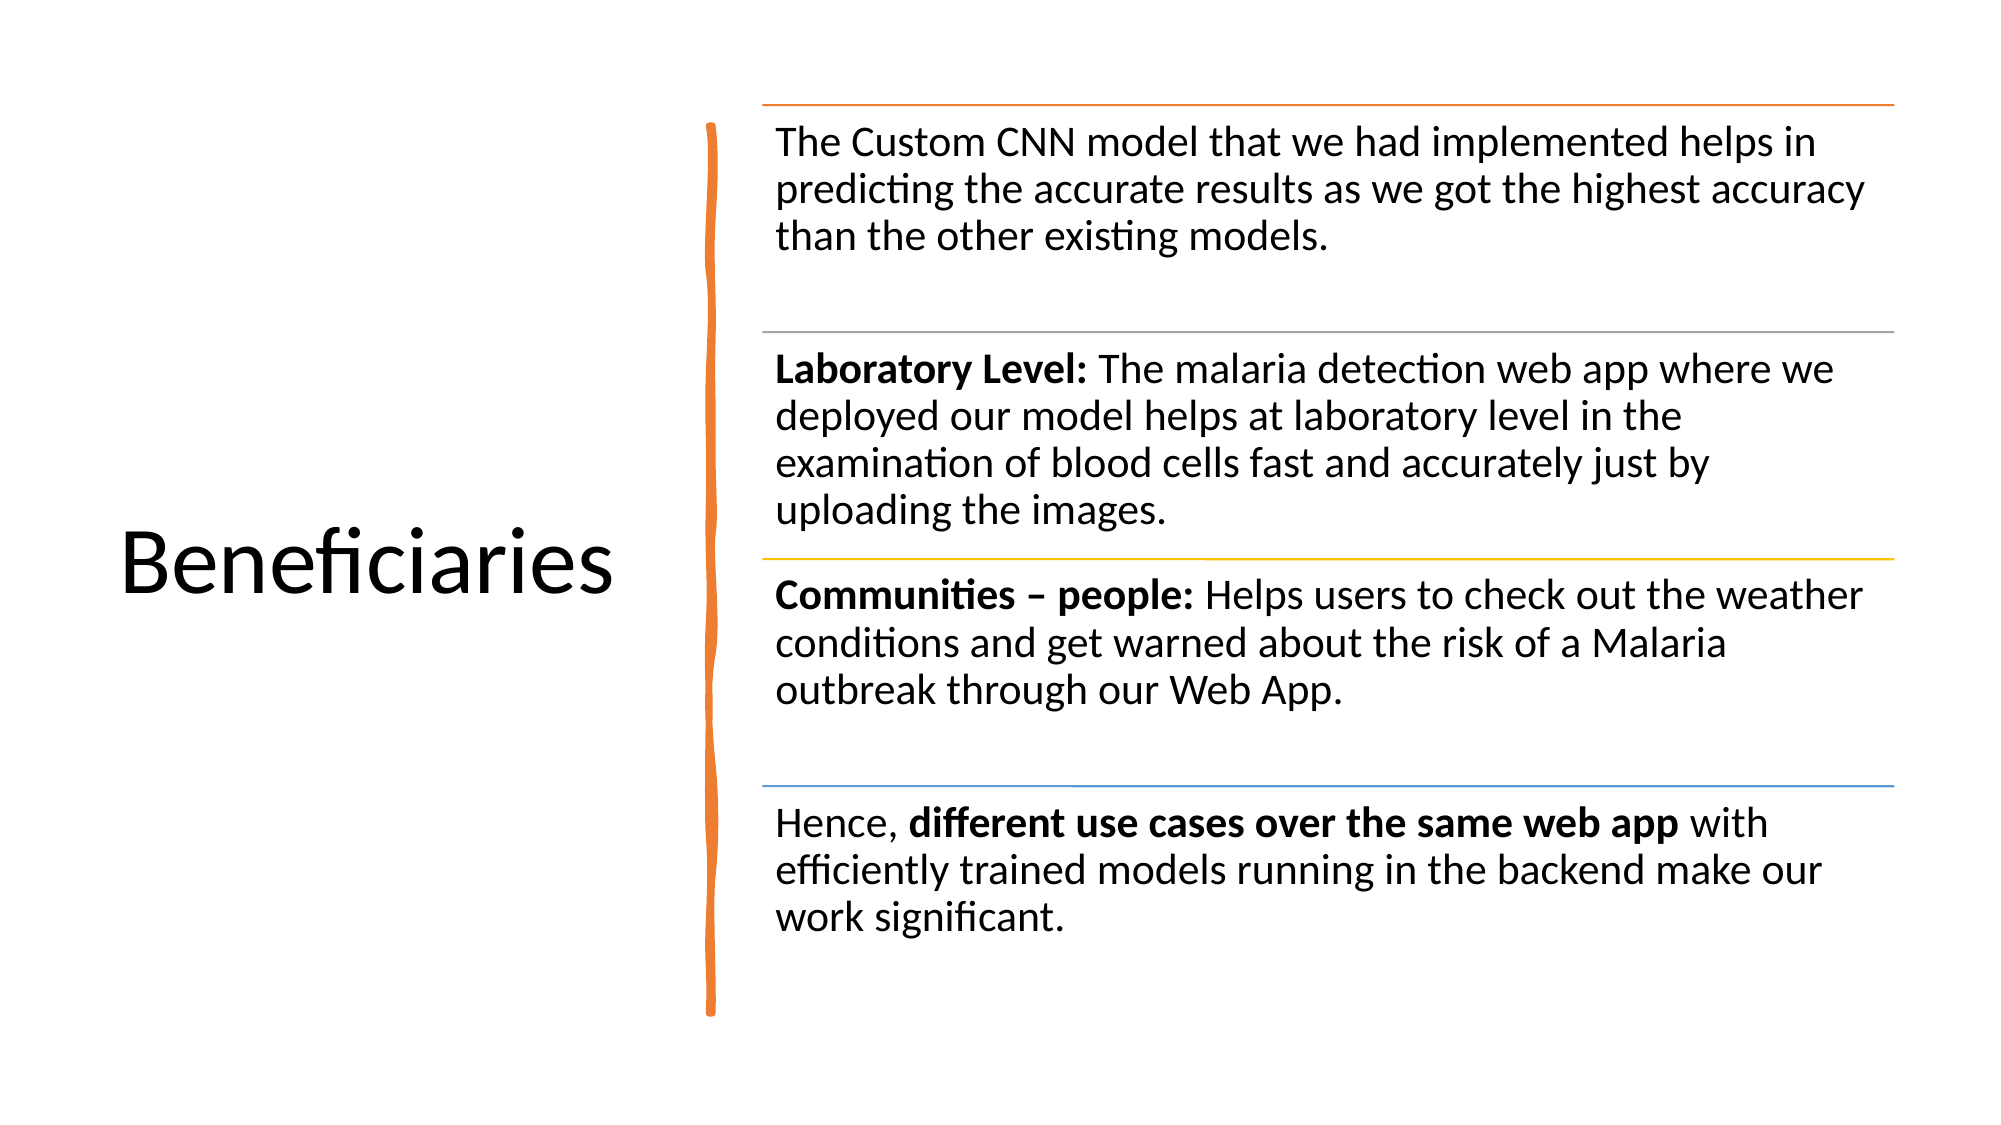

The Custom CNN model that we had implemented helps in predicting the accurate results as we got the highest accuracy than the other existing models.
Laboratory Level: The malaria detection web app where we deployed our model helps at laboratory level in the examination of blood cells fast and accurately just by uploading the images.
Communities – people: Helps users to check out the weather conditions and get warned about the risk of a Malaria outbreak through our Web App.
Hence, different use cases over the same web app with efficiently trained models running in the backend make our work significant.
# Beneficiaries